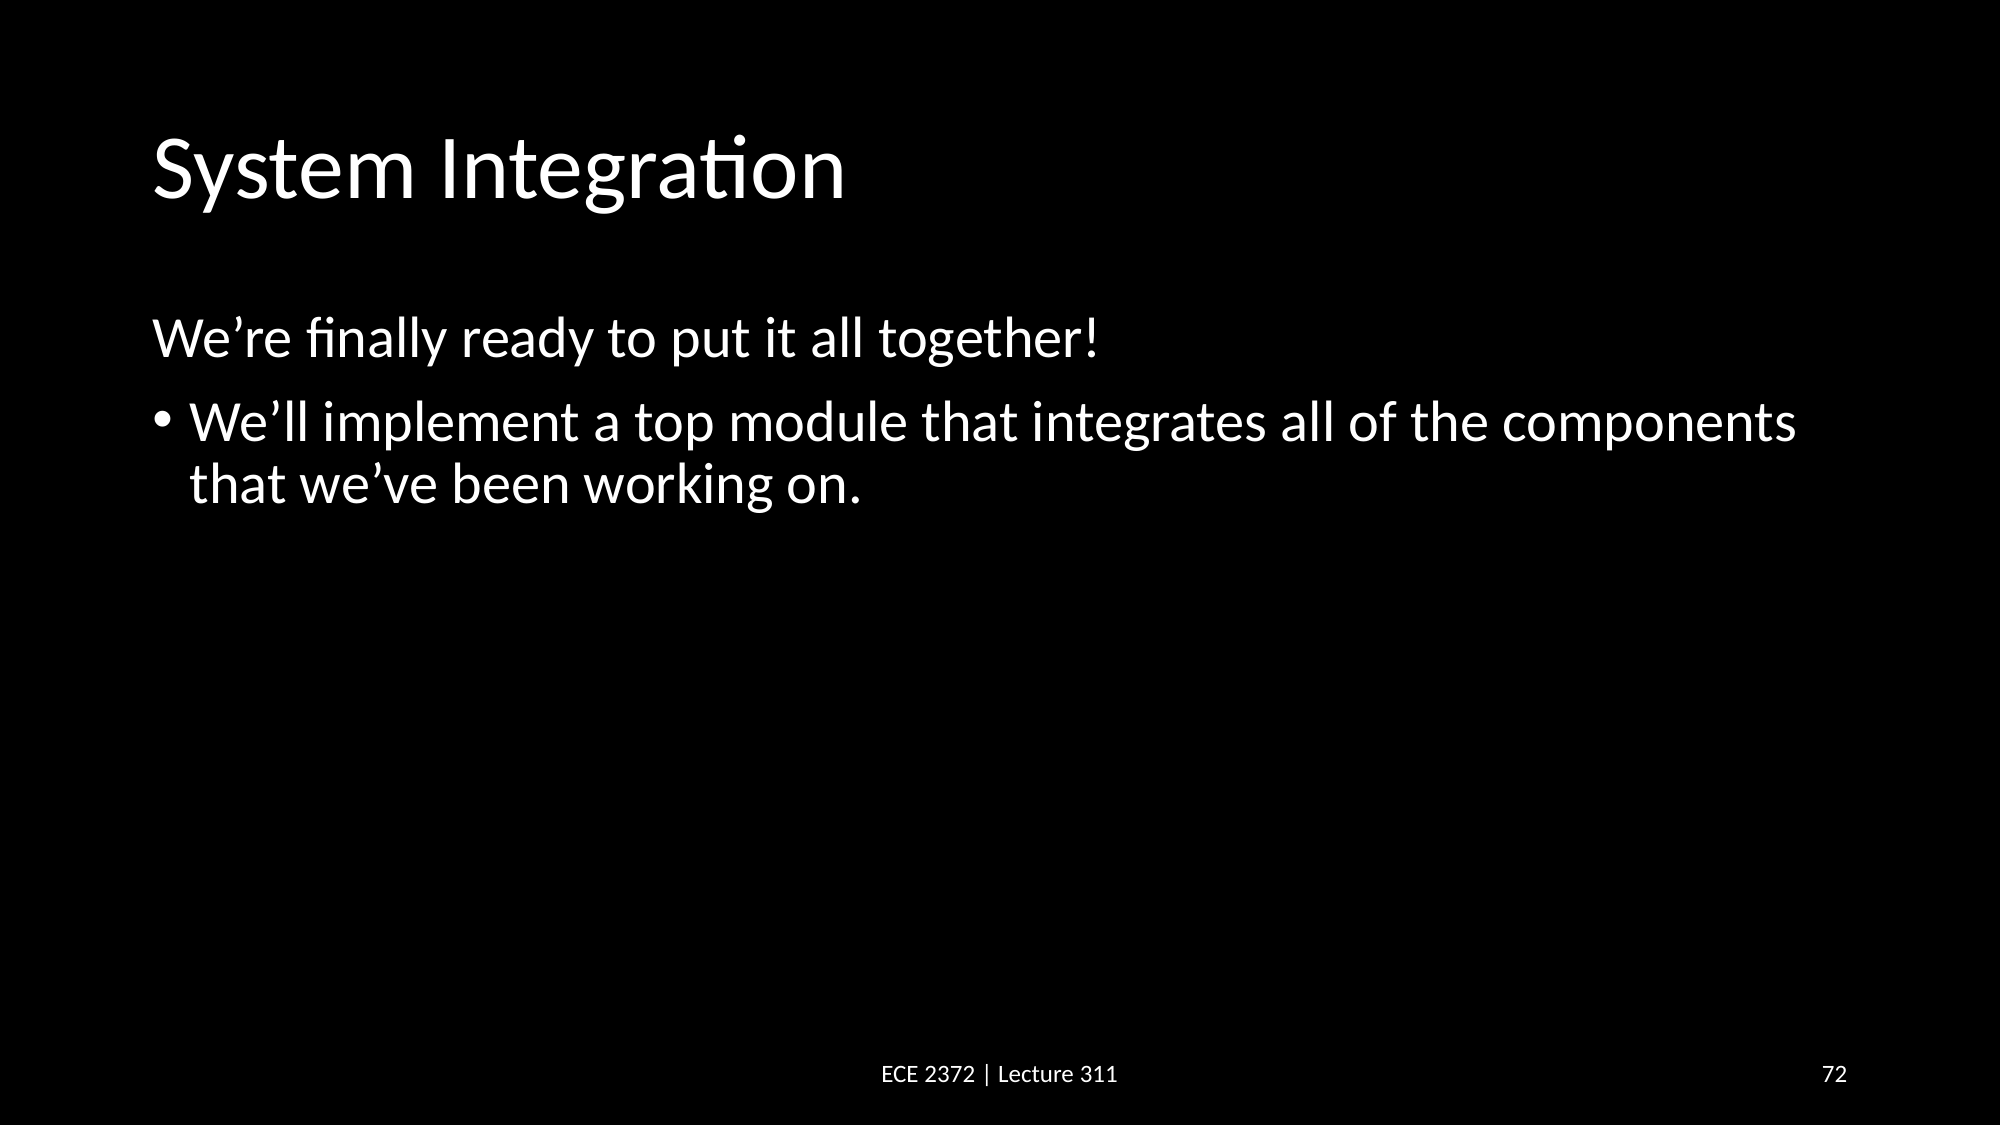

# System Integration
We’re finally ready to put it all together!
We’ll implement a top module that integrates all of the components that we’ve been working on.
ECE 2372 | Lecture 311
72